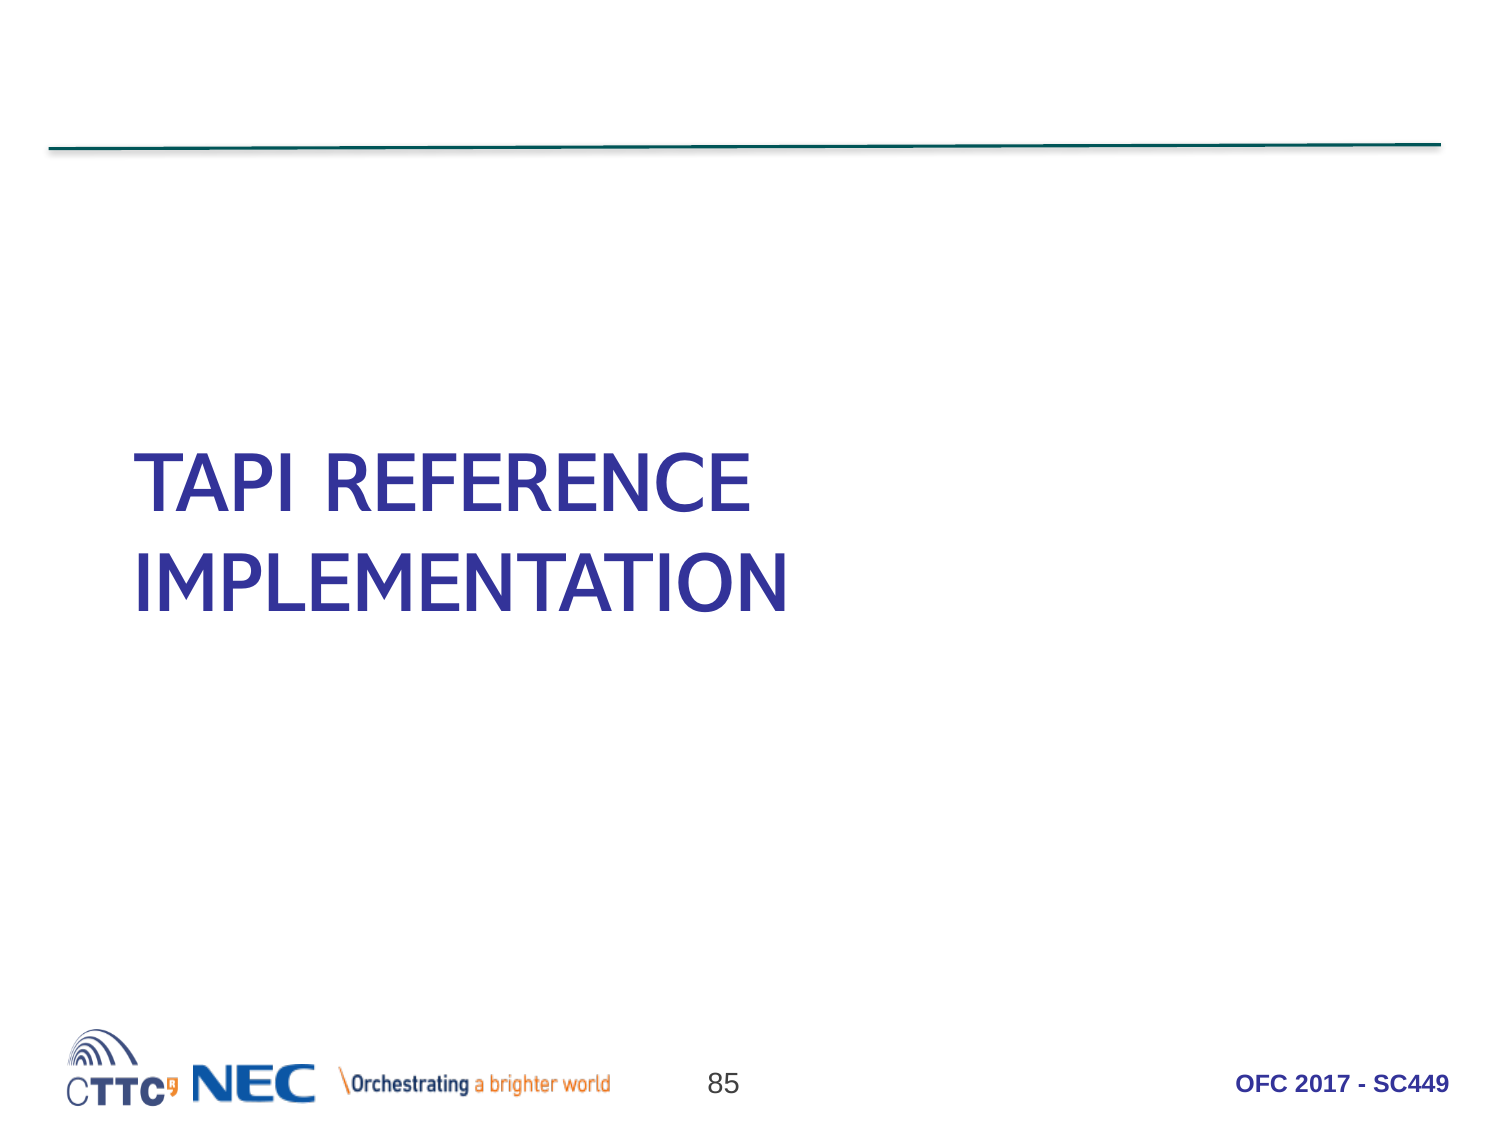

# TAPI Reference Implementation
85
OFC 2017 - SC449